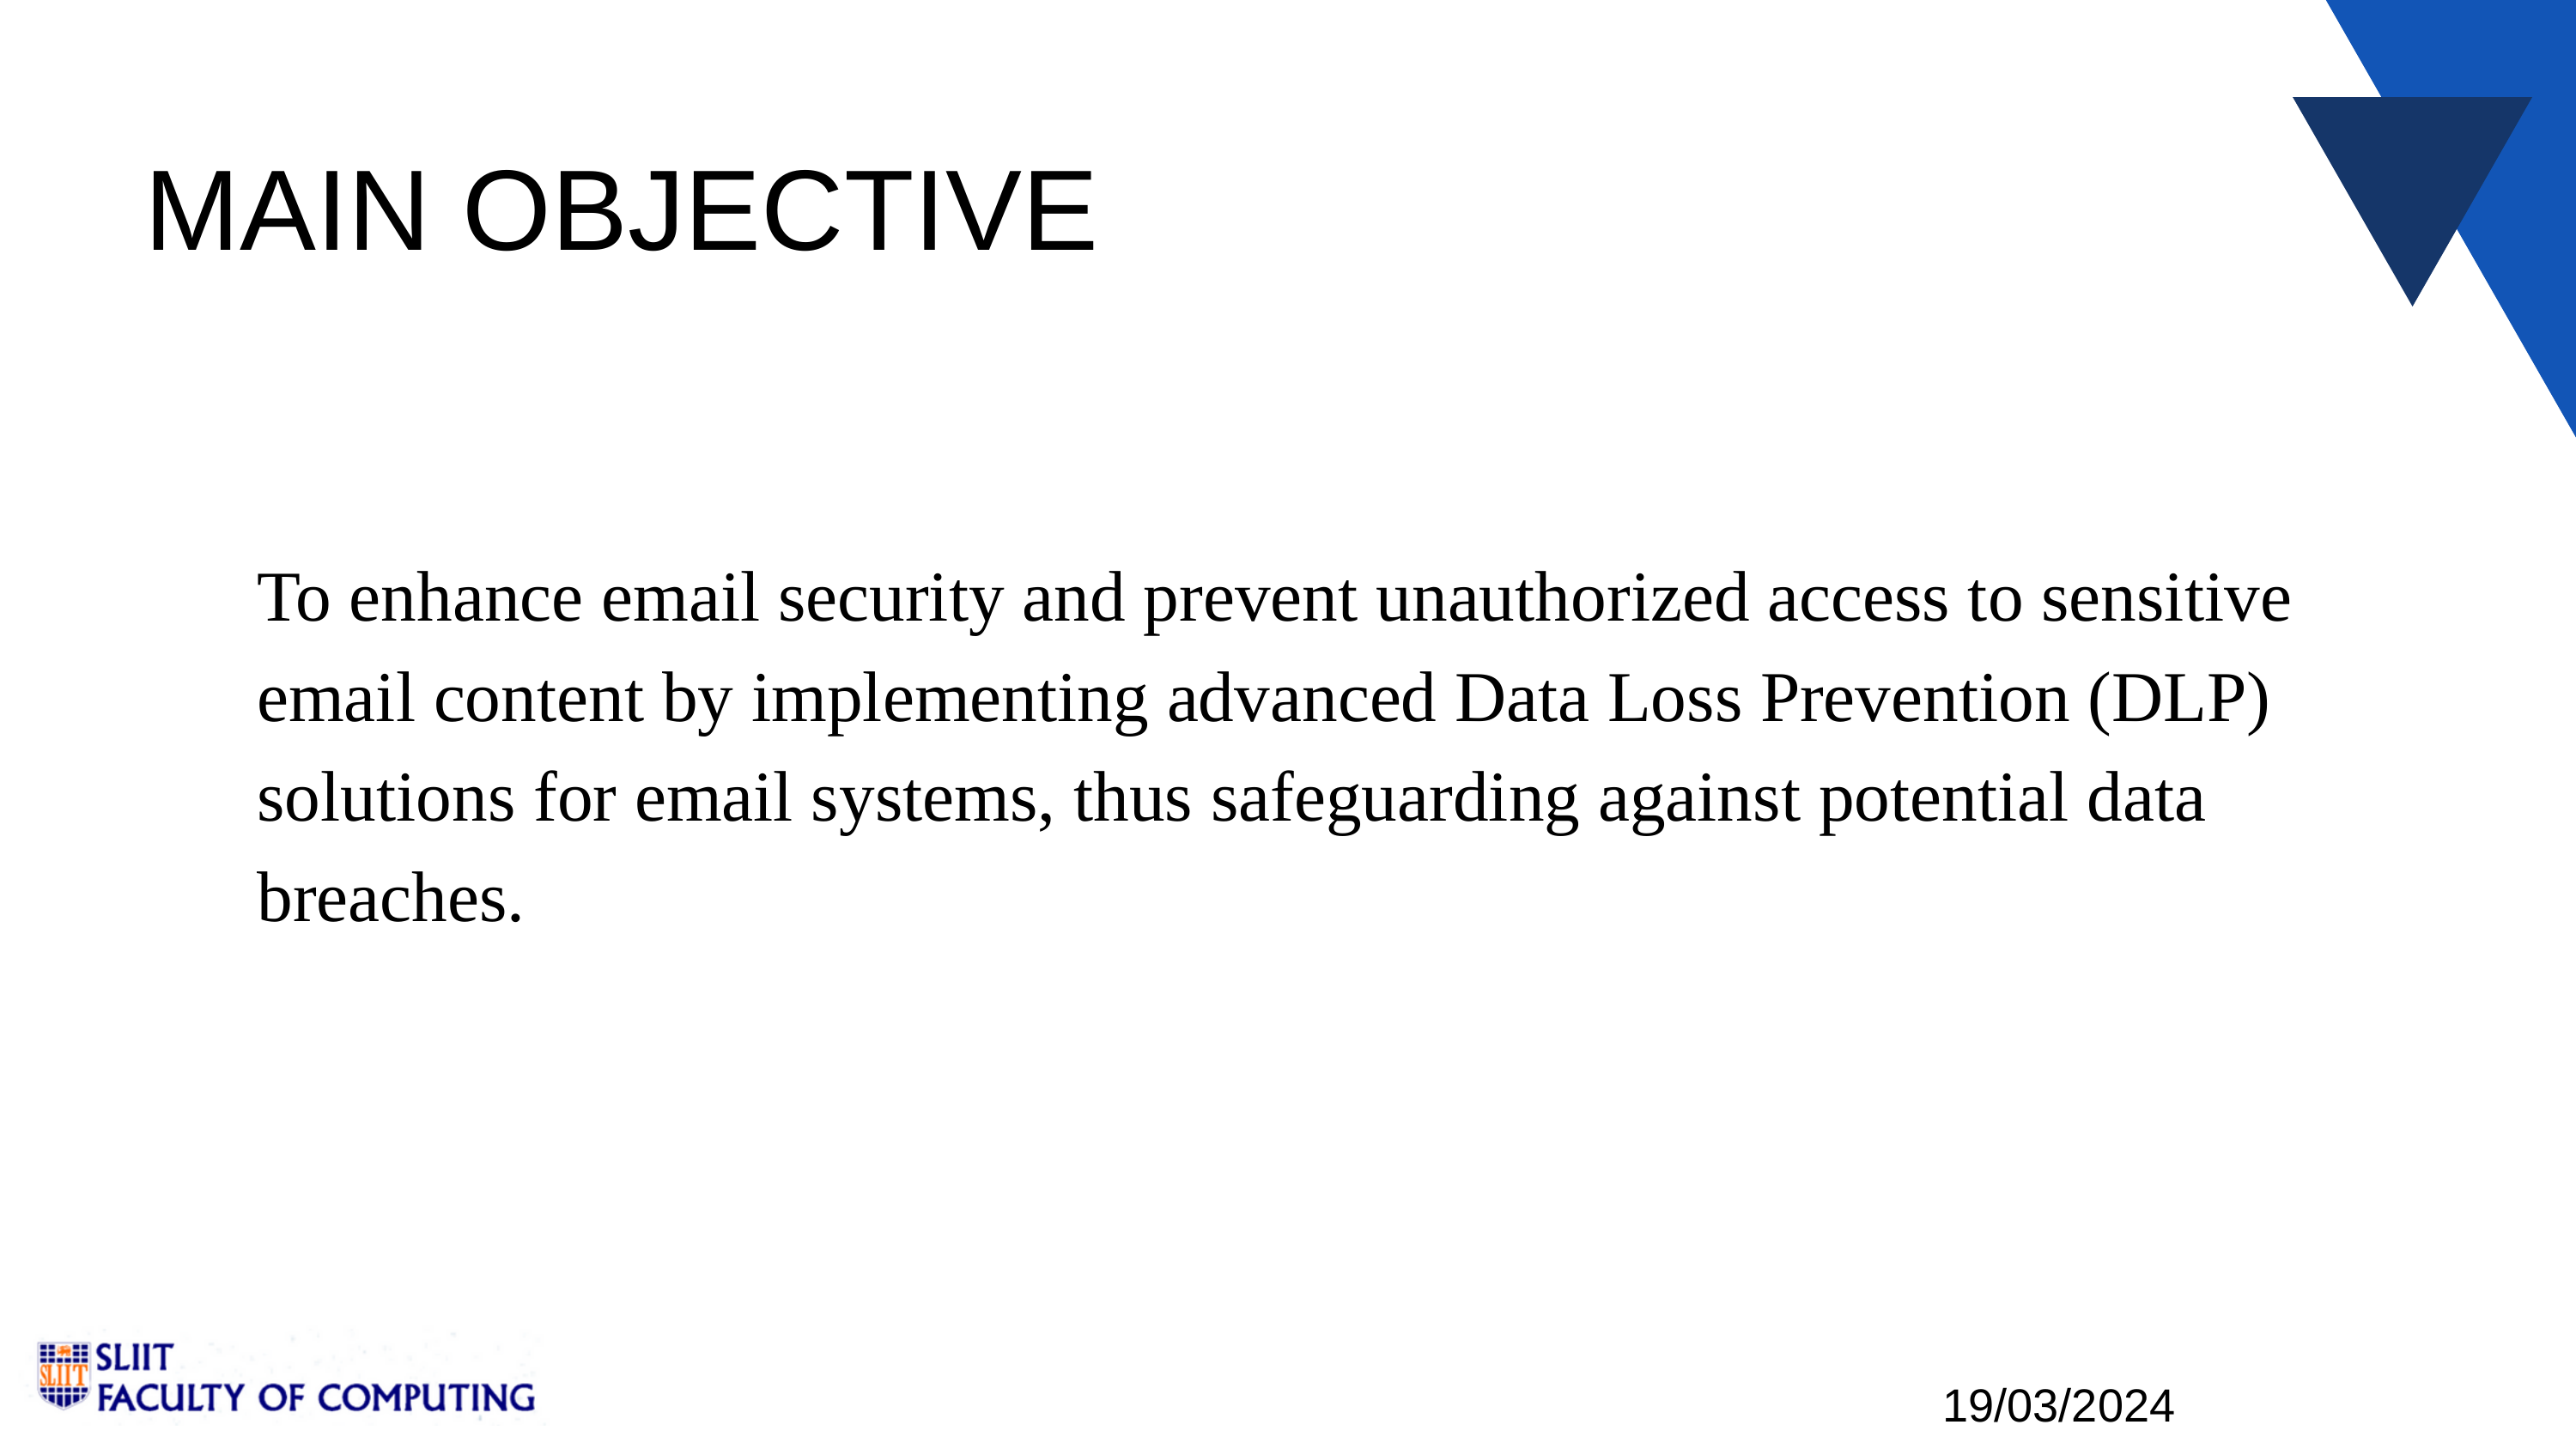

MAIN OBJECTIVE
To enhance email security and prevent unauthorized access to sensitive email content by implementing advanced Data Loss Prevention (DLP) solutions for email systems, thus safeguarding against potential data breaches.

19/03/2024